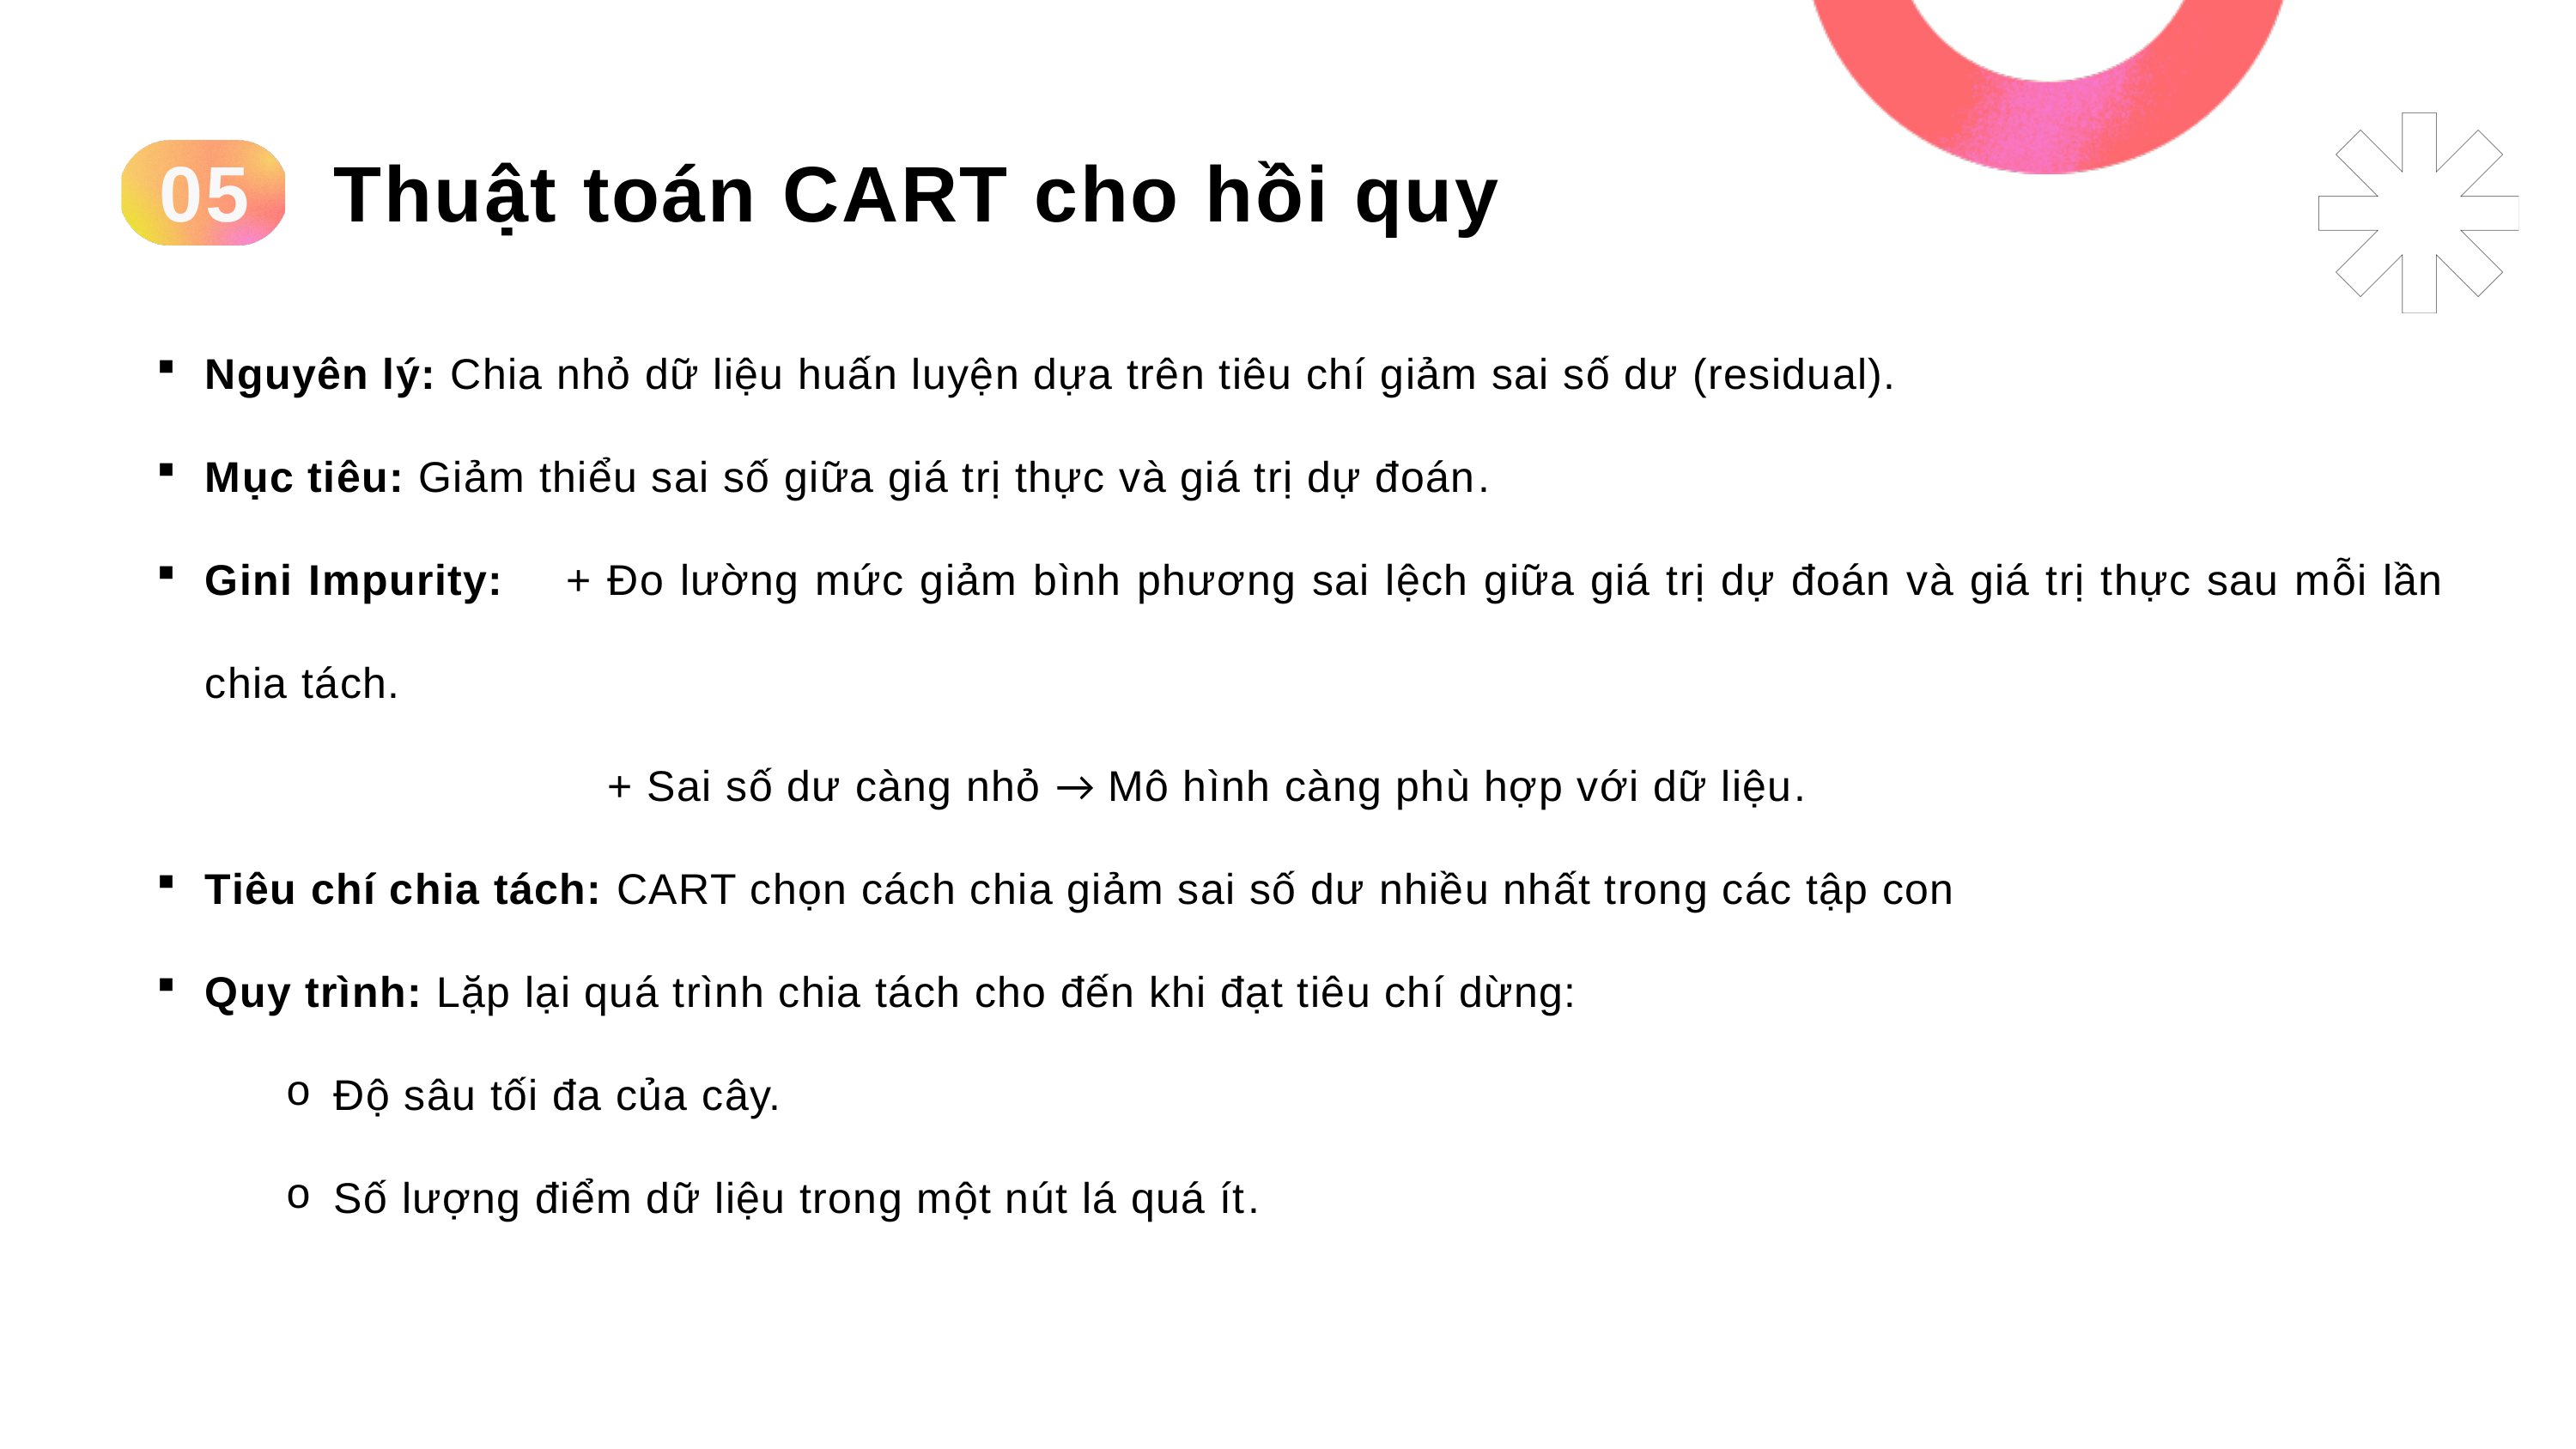

05
Thuật toán CART cho hồi quy
Nguyên lý: Chia nhỏ dữ liệu huấn luyện dựa trên tiêu chí giảm sai số dư (residual).
Mục tiêu: Giảm thiểu sai số giữa giá trị thực và giá trị dự đoán.
Gini Impurity:    + Đo lường mức giảm bình phương sai lệch giữa giá trị dự đoán và giá trị thực sau mỗi lần chia tách.
			+ Sai số dư càng nhỏ → Mô hình càng phù hợp với dữ liệu.
Tiêu chí chia tách: CART chọn cách chia giảm sai số dư nhiều nhất trong các tập con
Quy trình: Lặp lại quá trình chia tách cho đến khi đạt tiêu chí dừng:
Độ sâu tối đa của cây.
Số lượng điểm dữ liệu trong một nút lá quá ít.